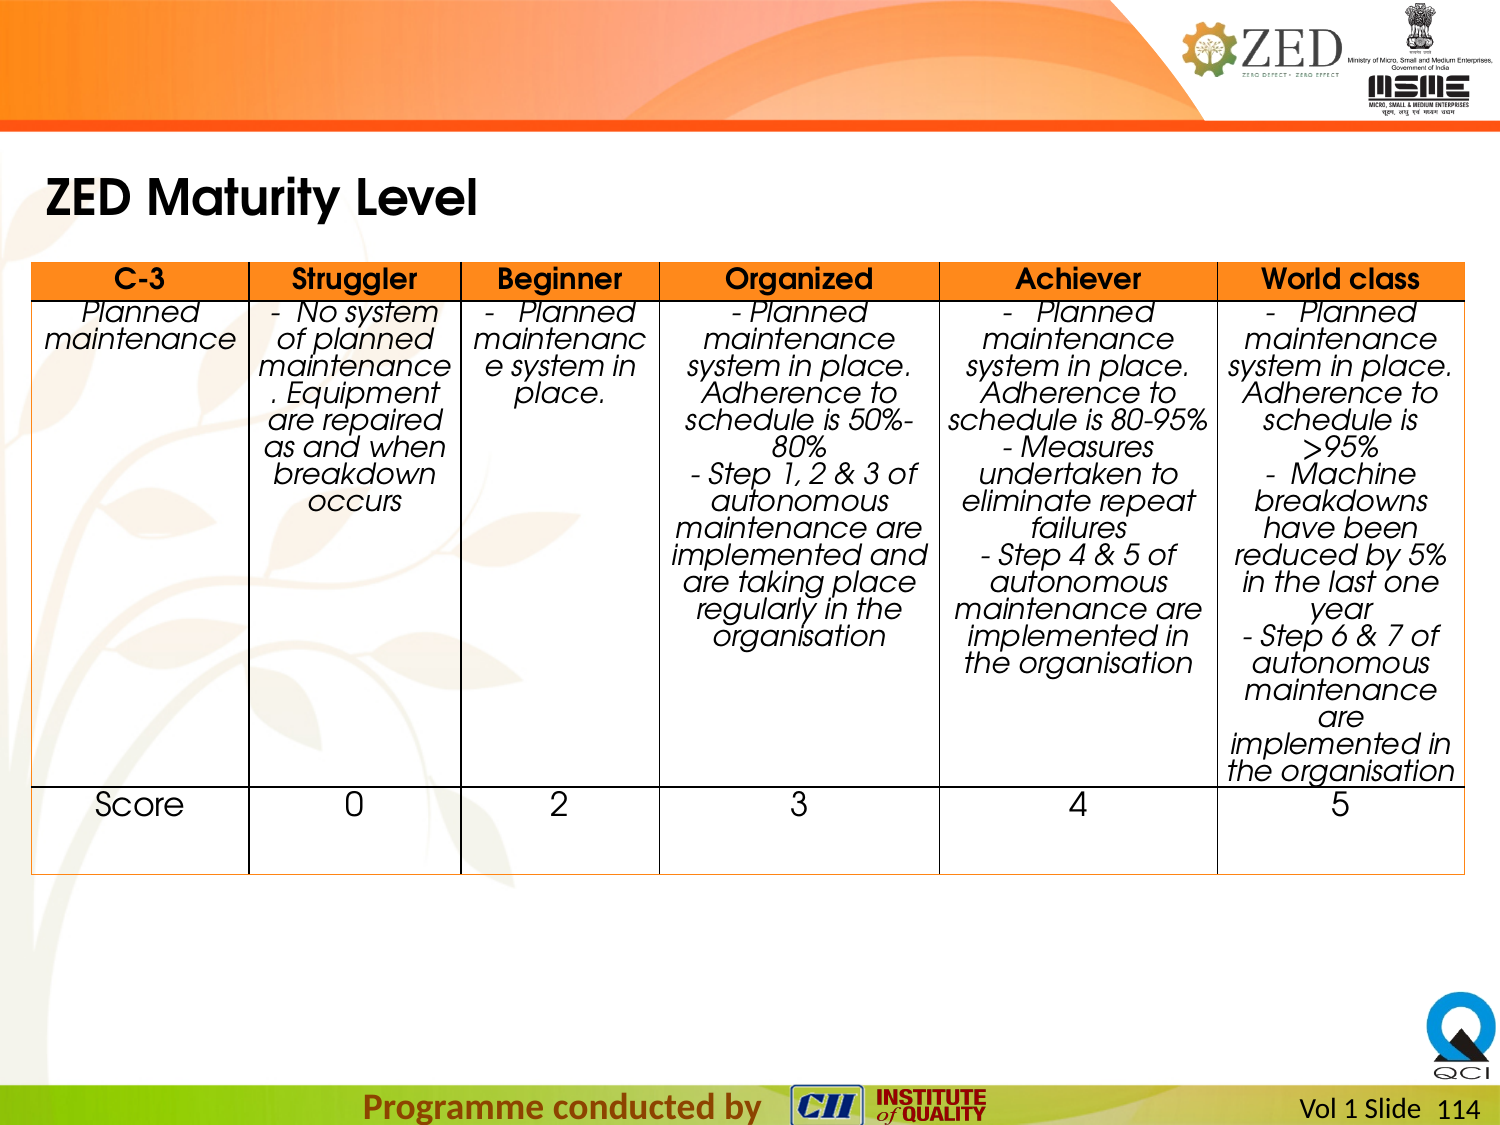

ZED Maturity Level
| C-3 | Struggler | Beginner | Organized | Achiever | World class |
| --- | --- | --- | --- | --- | --- |
| Planned maintenance | -  No system of planned maintenance. Equipment are repaired as and when breakdown occurs | -   Planned maintenance system in place. | - Planned maintenance system in place. Adherence to schedule is 50%-80% - Step 1, 2 & 3 of autonomous maintenance are implemented and are taking place regularly in the organisation | -   Planned maintenance system in place. Adherence to schedule is 80-95% - Measures undertaken to eliminate repeat failures - Step 4 & 5 of autonomous maintenance are implemented in the organisation | -   Planned maintenance system in place. Adherence to schedule is >95% - Machine breakdowns have been reduced by 5% in the last one year - Step 6 & 7 of autonomous maintenance are implemented in the organisation |
| Score | 0 | 2 | 3 | 4 | 5 |